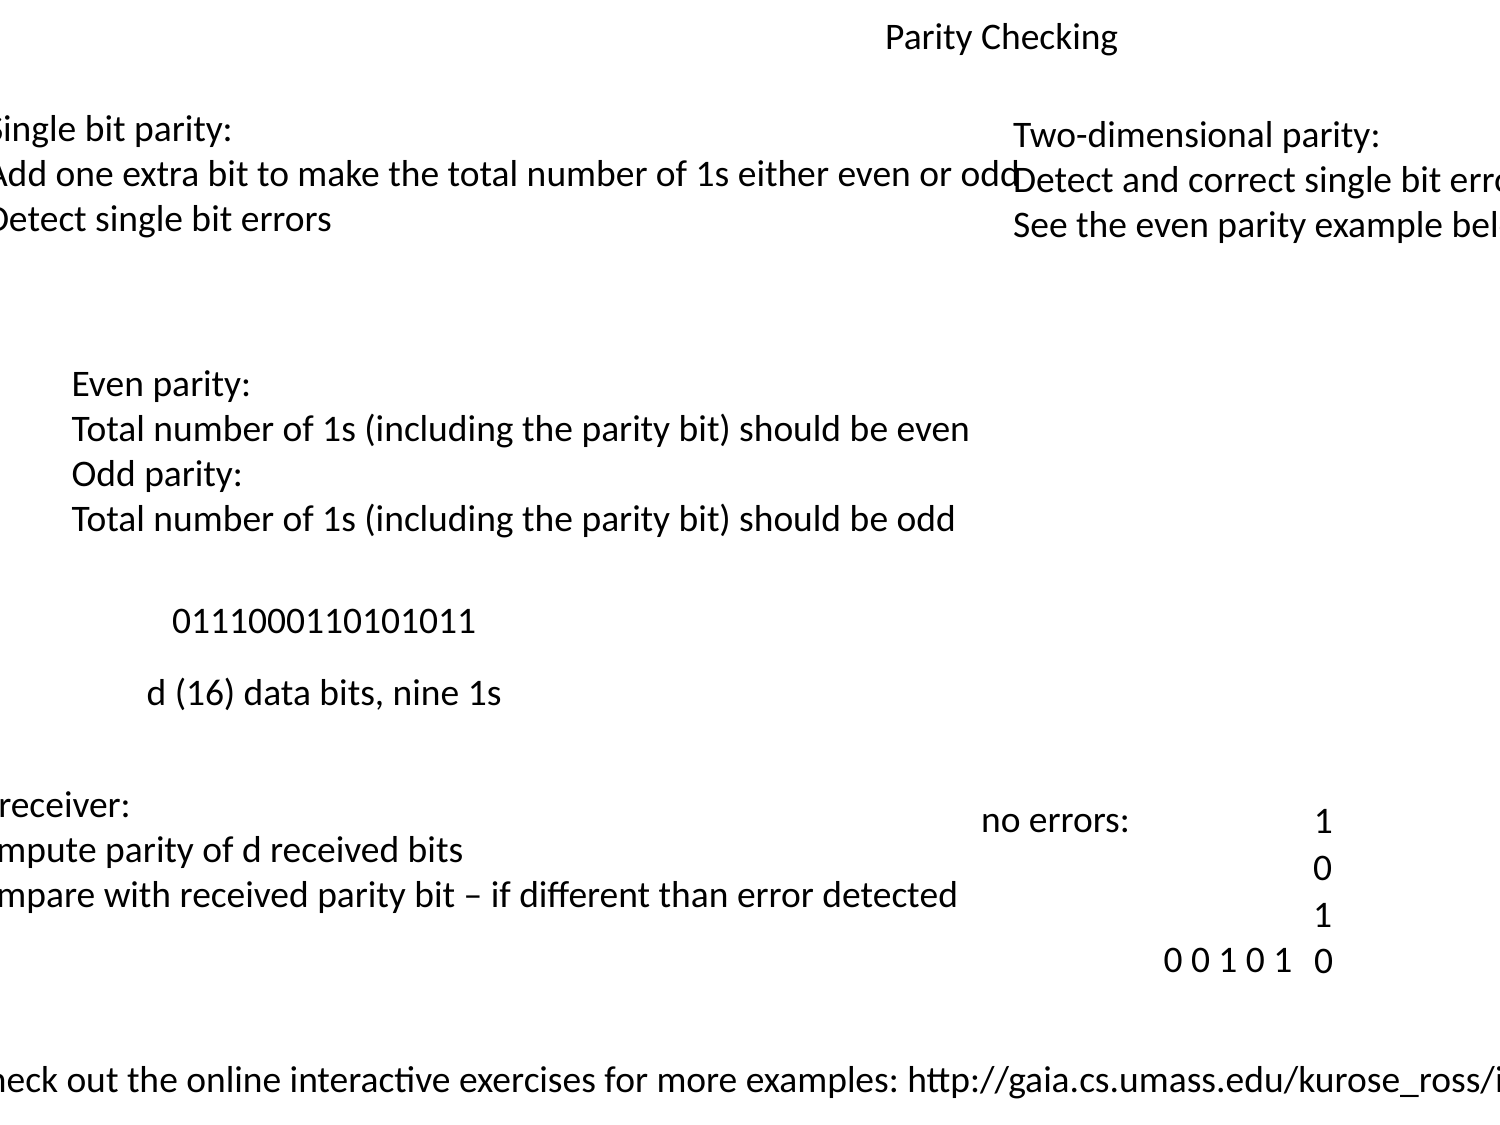

Parity Checking
Single bit parity:
Add one extra bit to make the total number of 1s either even or odd
Detect single bit errors
Two-dimensional parity:
Detect and correct single bit errors (without  retransmission!)
See the even parity example below
Even parity:
Total number of 1s (including the parity bit) should be even
Odd parity:
Total number of 1s (including the parity bit) should be odd

0111000110101011
d (16) data bits, nine 1s
At receiver:
Compute parity of d received bits
Compare with received parity bit – if different than error detected
no errors:
1
0
1
0 0 1 0 1
0
* Check out the online interactive exercises for more examples: http://gaia.cs.umass.edu/kurose_ross/interactive/2d_parity.php